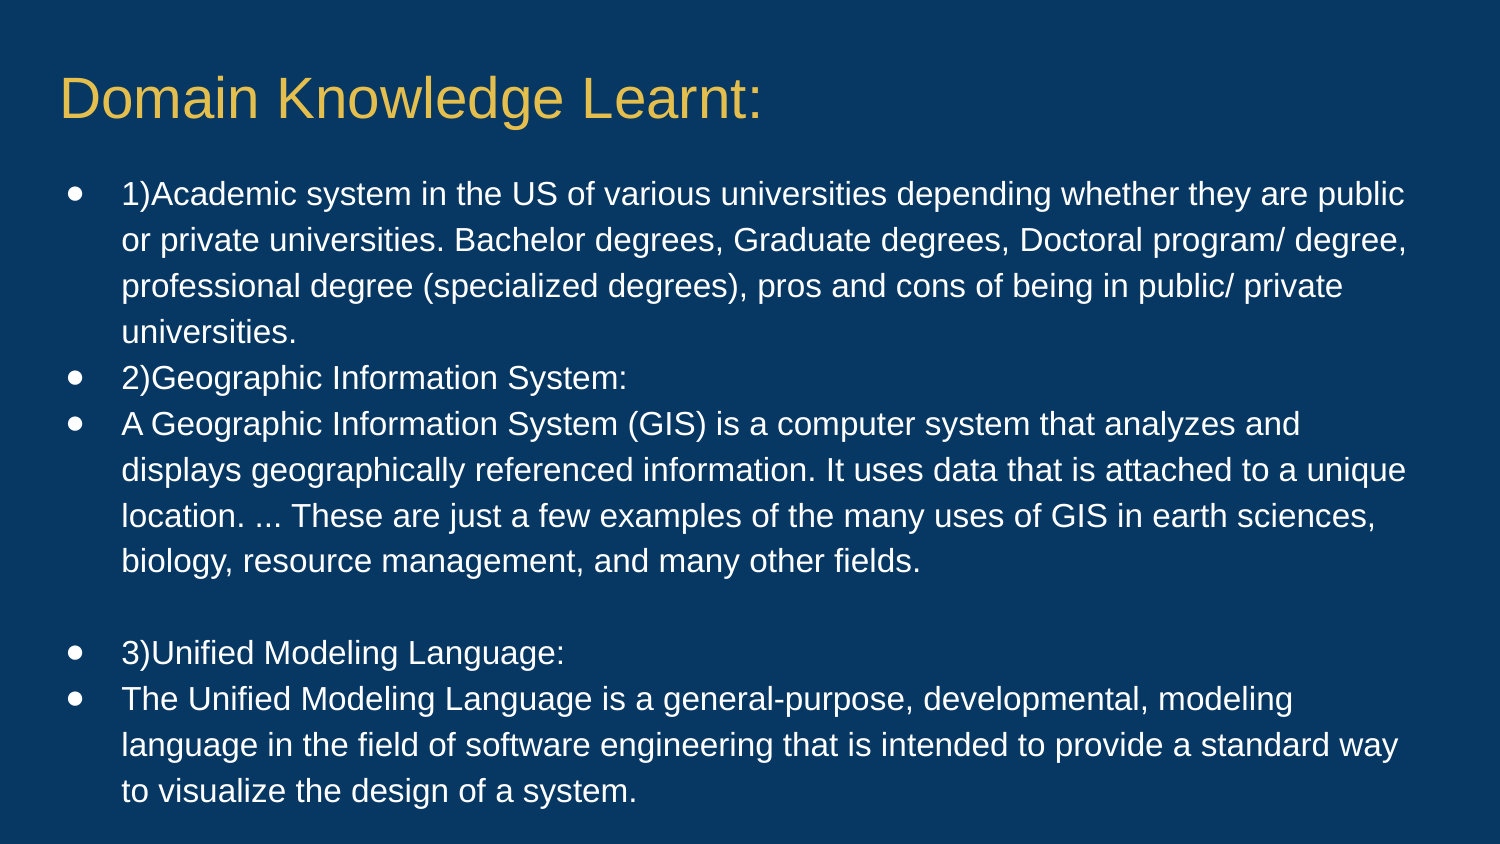

# Domain Knowledge Learnt:
1)Academic system in the US of various universities depending whether they are public or private universities. Bachelor degrees, Graduate degrees, Doctoral program/ degree, professional degree (specialized degrees), pros and cons of being in public/ private universities.
2)Geographic Information System:
A Geographic Information System (GIS) is a computer system that analyzes and displays geographically referenced information. It uses data that is attached to a unique location. ... These are just a few examples of the many uses of GIS in earth sciences, biology, resource management, and many other fields.

3)Unified Modeling Language:
The Unified Modeling Language is a general-purpose, developmental, modeling language in the field of software engineering that is intended to provide a standard way to visualize the design of a system.